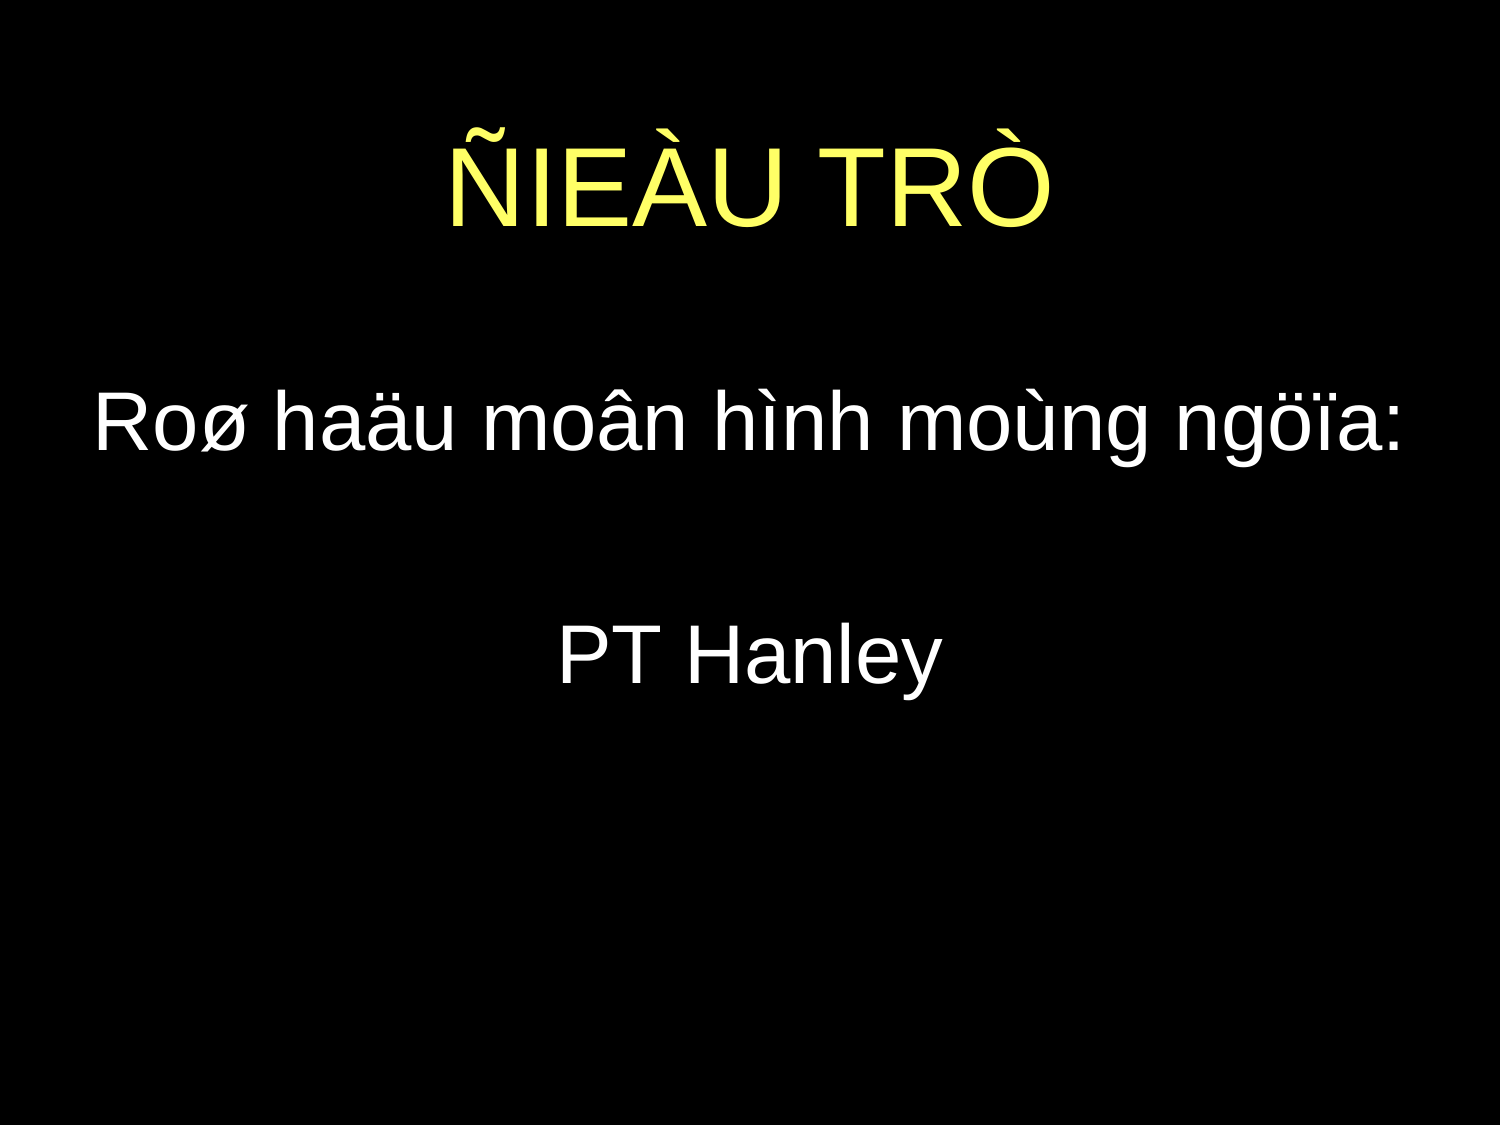

# ÑIEÀU TRÒ

Roø haäu moân hình moùng ngöïa:

PT Hanley